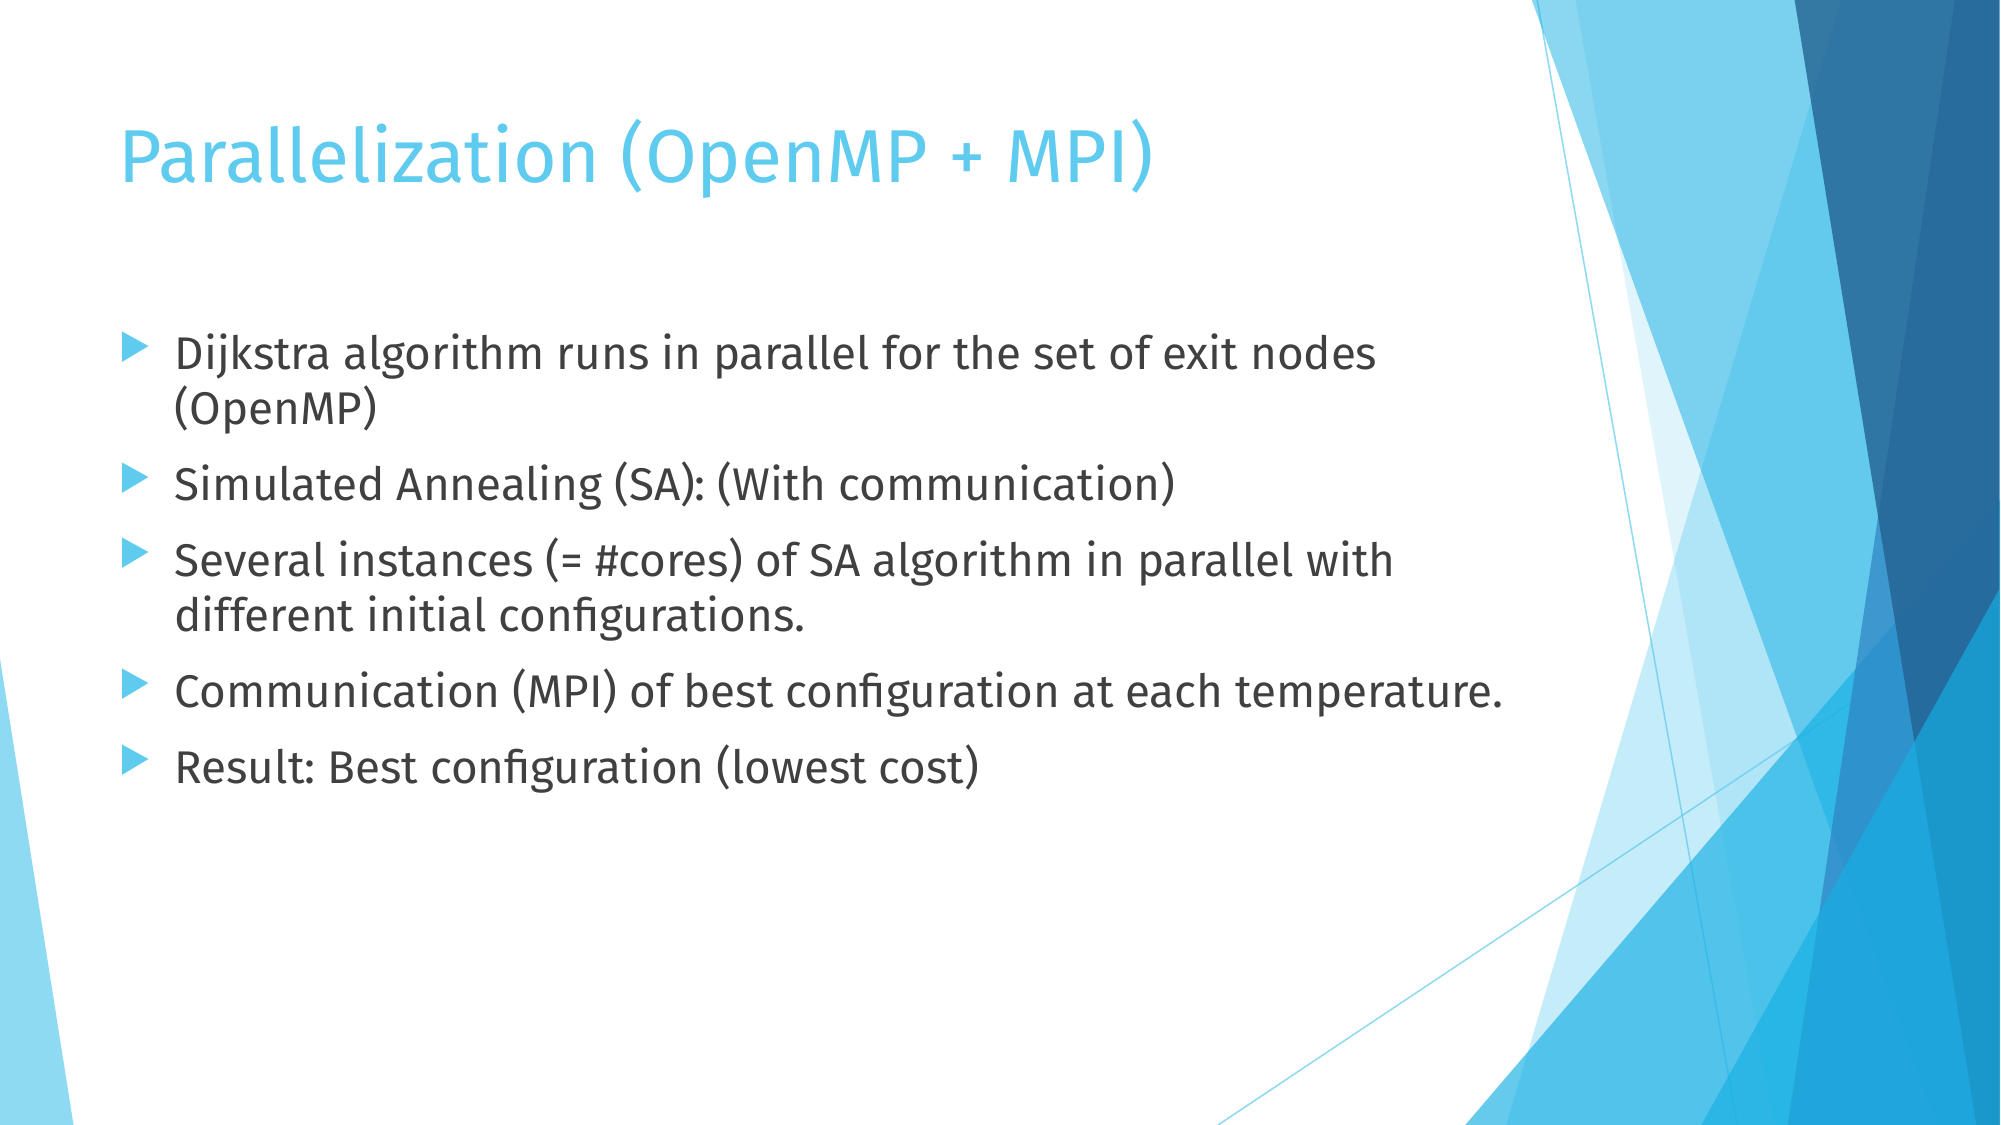

# Parallelization (OpenMP + MPI)
Dijkstra algorithm runs in parallel for the set of exit nodes (OpenMP)
Simulated Annealing (SA): (With communication)
Several instances (= #cores) of SA algorithm in parallel with different initial configurations.
Communication (MPI) of best configuration at each temperature.
Result: Best configuration (lowest cost)